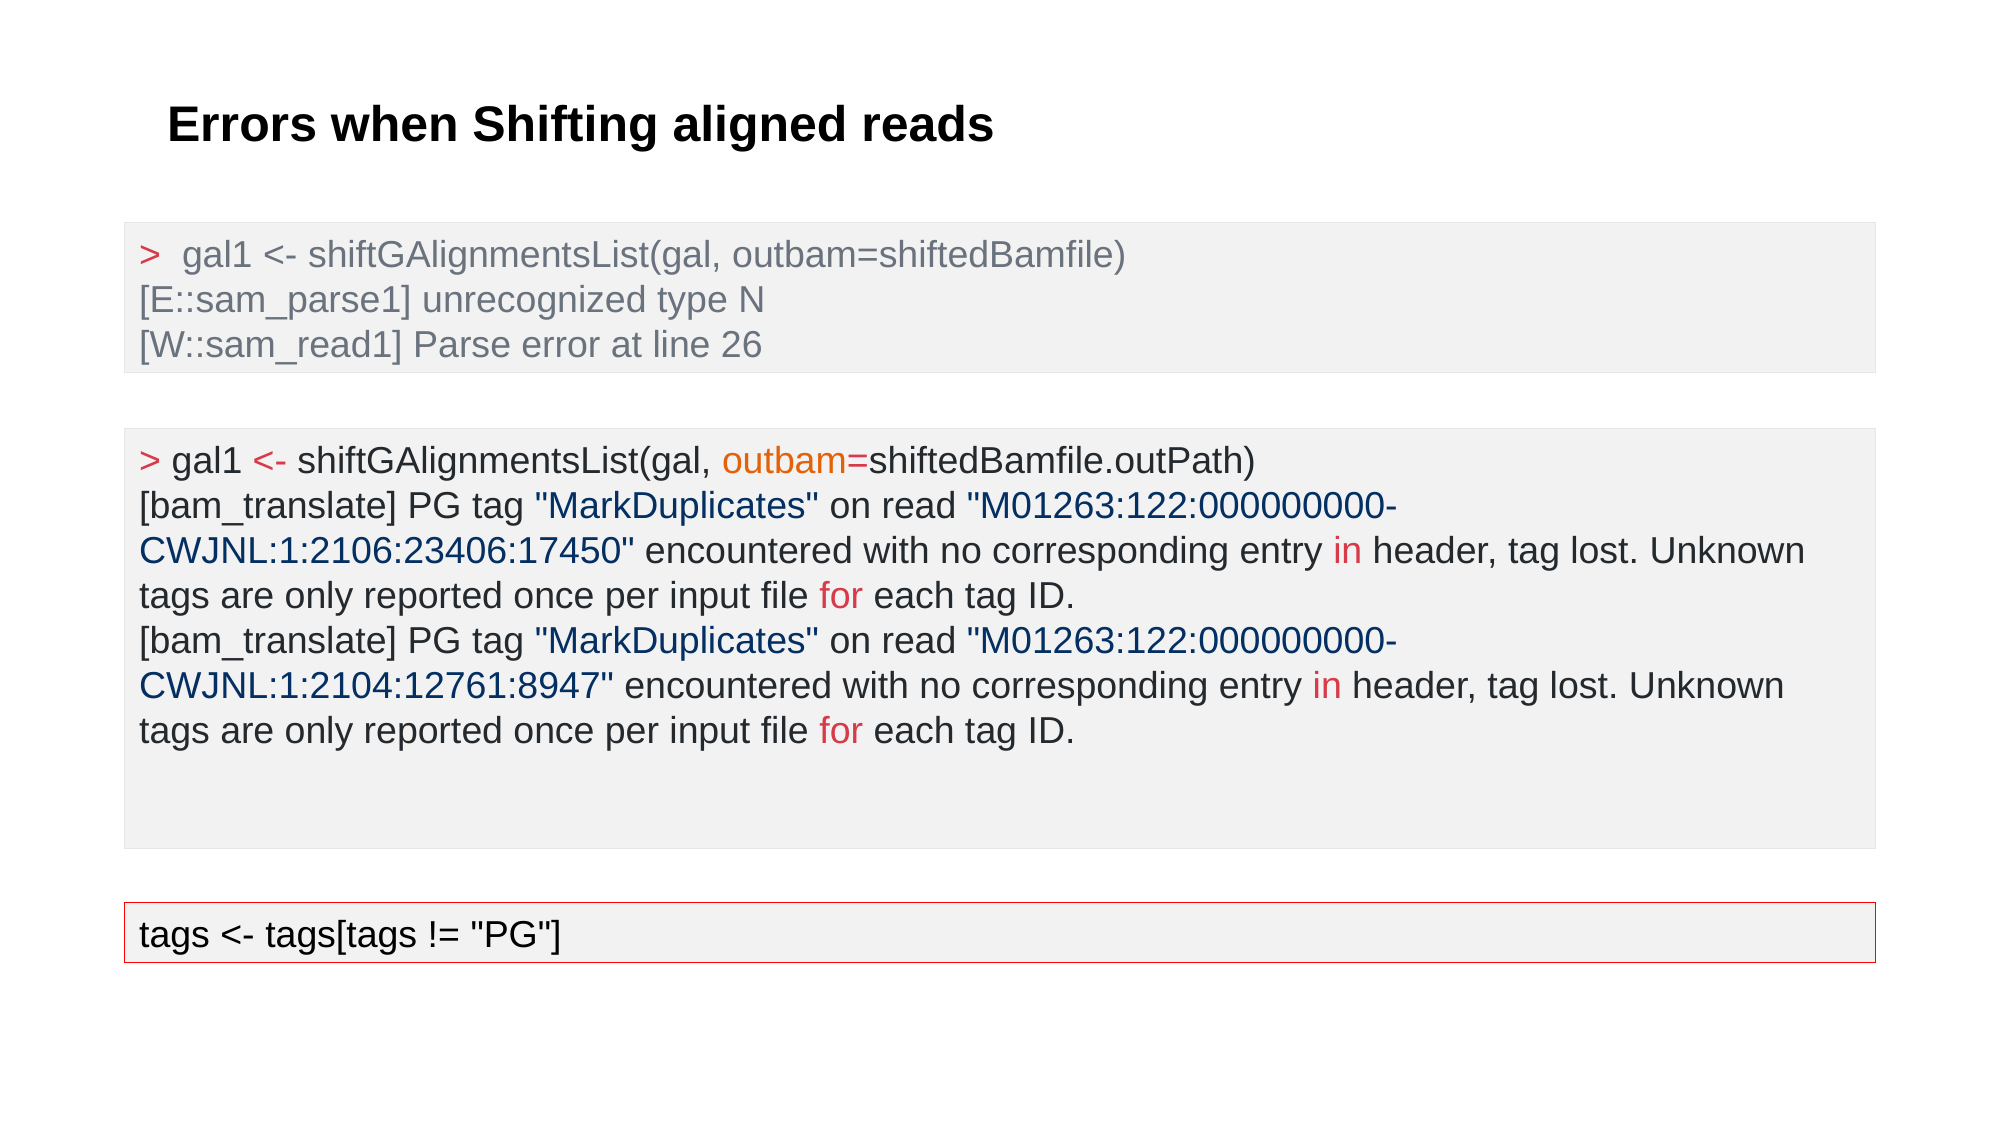

Errors when Shifting aligned reads
>  gal1 <- shiftGAlignmentsList(gal, outbam=shiftedBamfile)
[E::sam_parse1] unrecognized type N
[W::sam_read1] Parse error at line 26
> gal1 <- shiftGAlignmentsList(gal, outbam=shiftedBamfile.outPath)
[bam_translate] PG tag "MarkDuplicates" on read "M01263:122:000000000-CWJNL:1:2106:23406:17450" encountered with no corresponding entry in header, tag lost. Unknown tags are only reported once per input file for each tag ID.
[bam_translate] PG tag "MarkDuplicates" on read "M01263:122:000000000-CWJNL:1:2104:12761:8947" encountered with no corresponding entry in header, tag lost. Unknown tags are only reported once per input file for each tag ID.

tags <- tags[tags != "PG"]